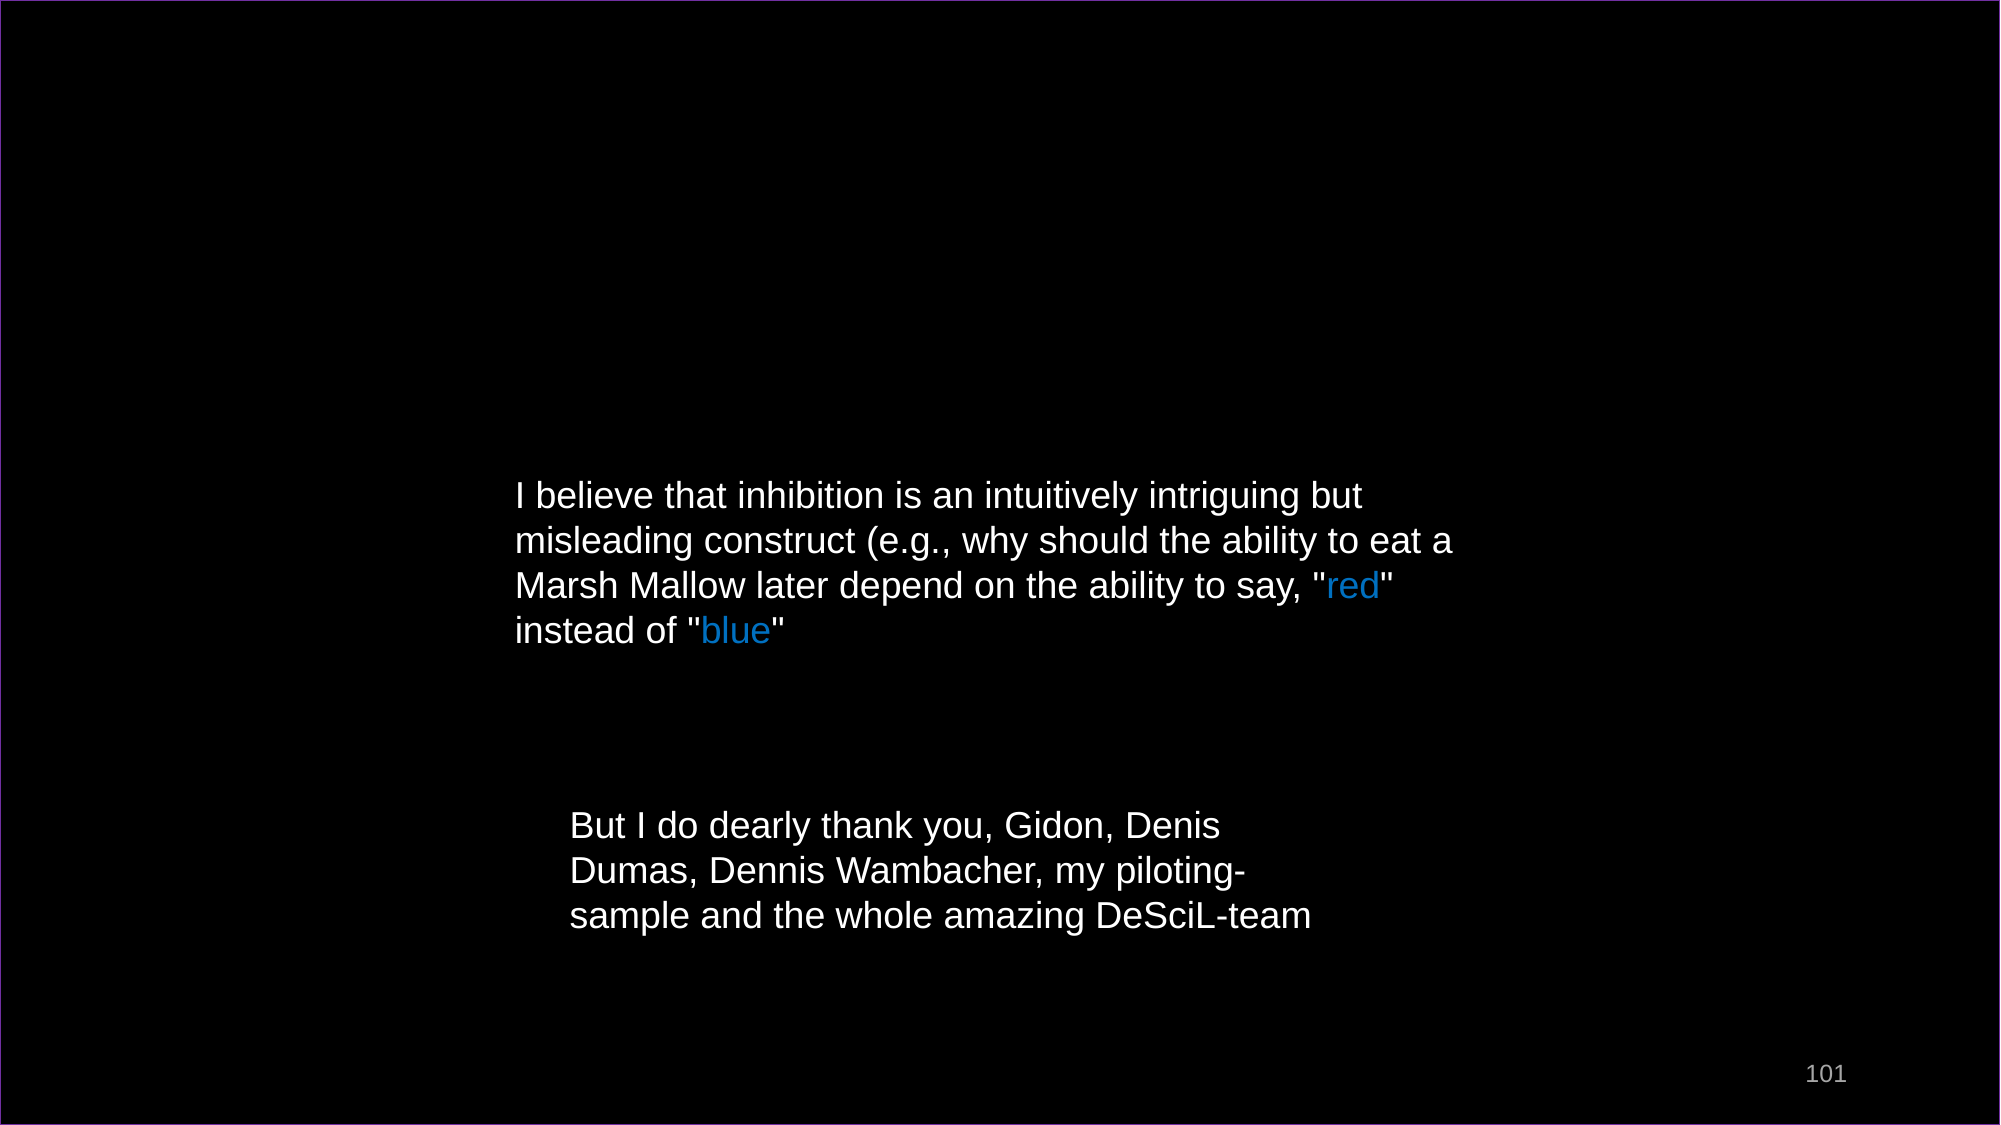

I believe that inhibition is an intuitively intriguing but misleading construct (e.g., why should the ability to eat a Marsh Mallow later depend on the ability to say, "red" instead of "blue"?
But I do dearly thank you, Gidon, Denis Dumas, Dennis Wambacher, my piloting-sample and the whole amazing DeSciL-team
101